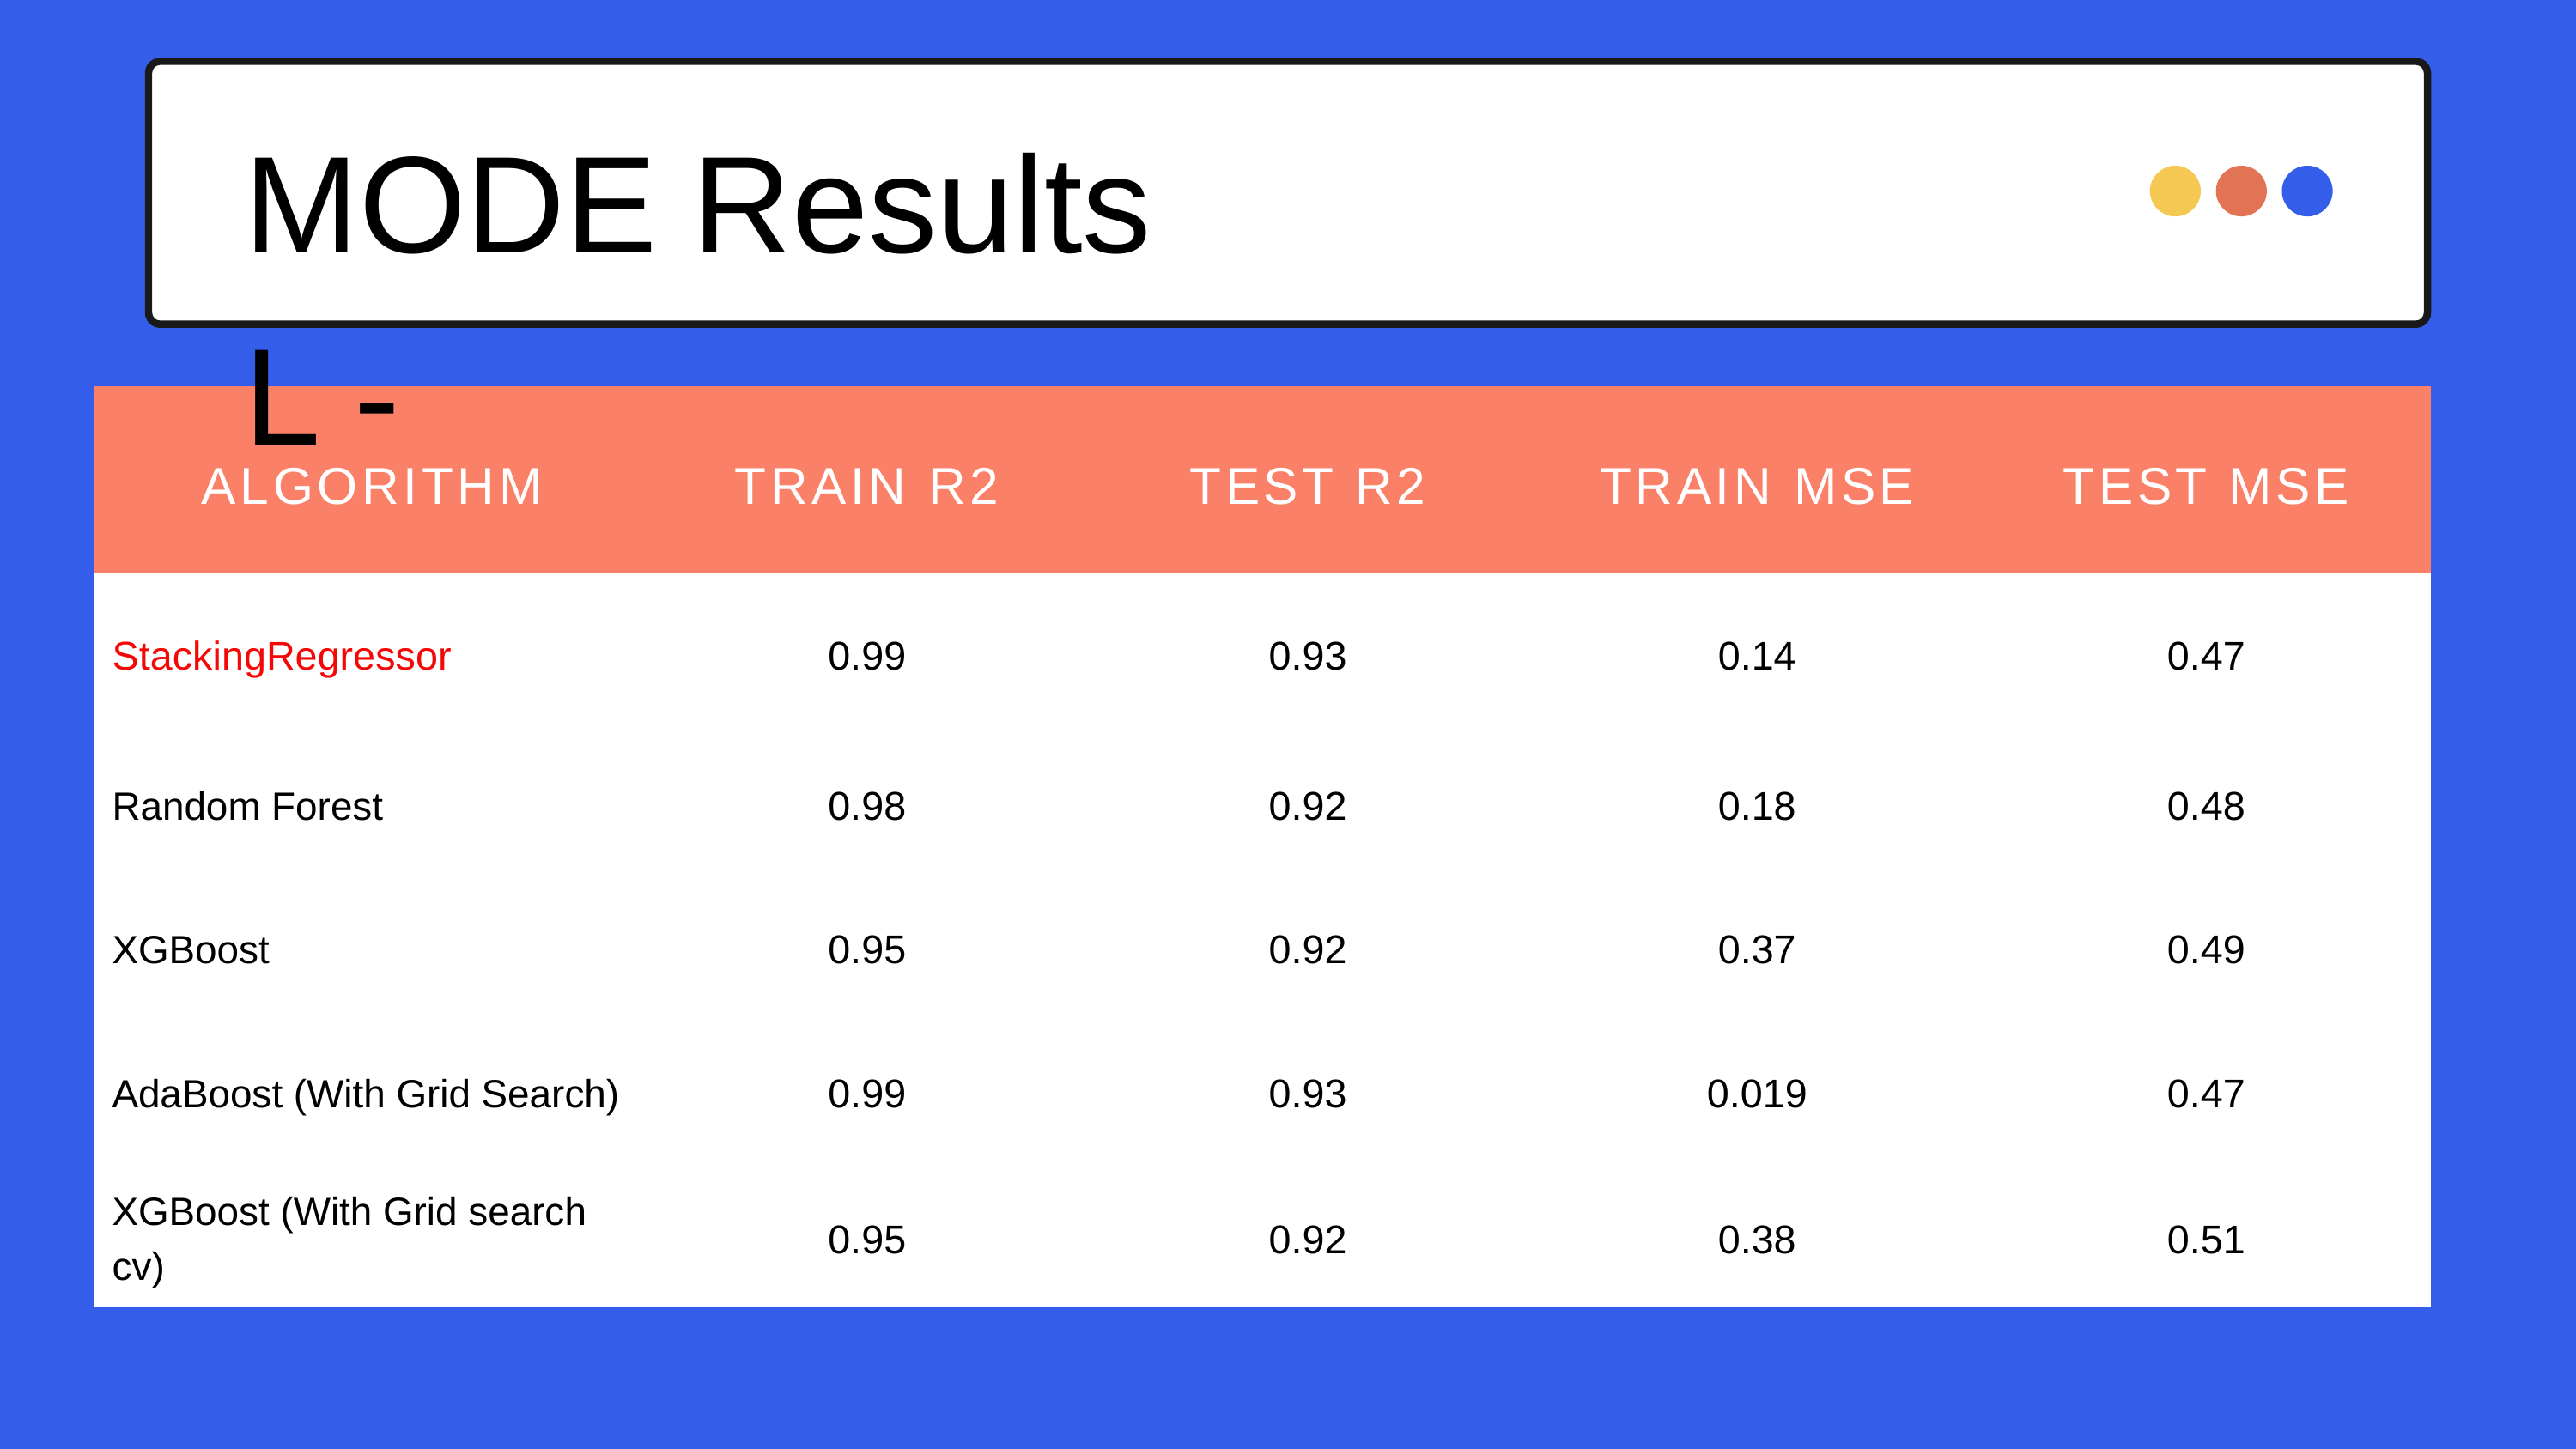

MODEL -
Results

| ALGORITHM | TRAIN R2 | TEST R2 | TRAIN MSE | TEST MSE |
| --- | --- | --- | --- | --- |
| StackingRegressor | 0.99 | 0.93 | 0.14 | 0.47 |
| Random Forest | 0.98 | 0.92 | 0.18 | 0.48 |
| XGBoost | 0.95 | 0.92 | 0.37 | 0.49 |
| AdaBoost (With Grid Search) | 0.99 | 0.93 | 0.019 | 0.47 |
| XGBoost (With Grid search cv) | 0.95 | 0.92 | 0.38 | 0.51 |